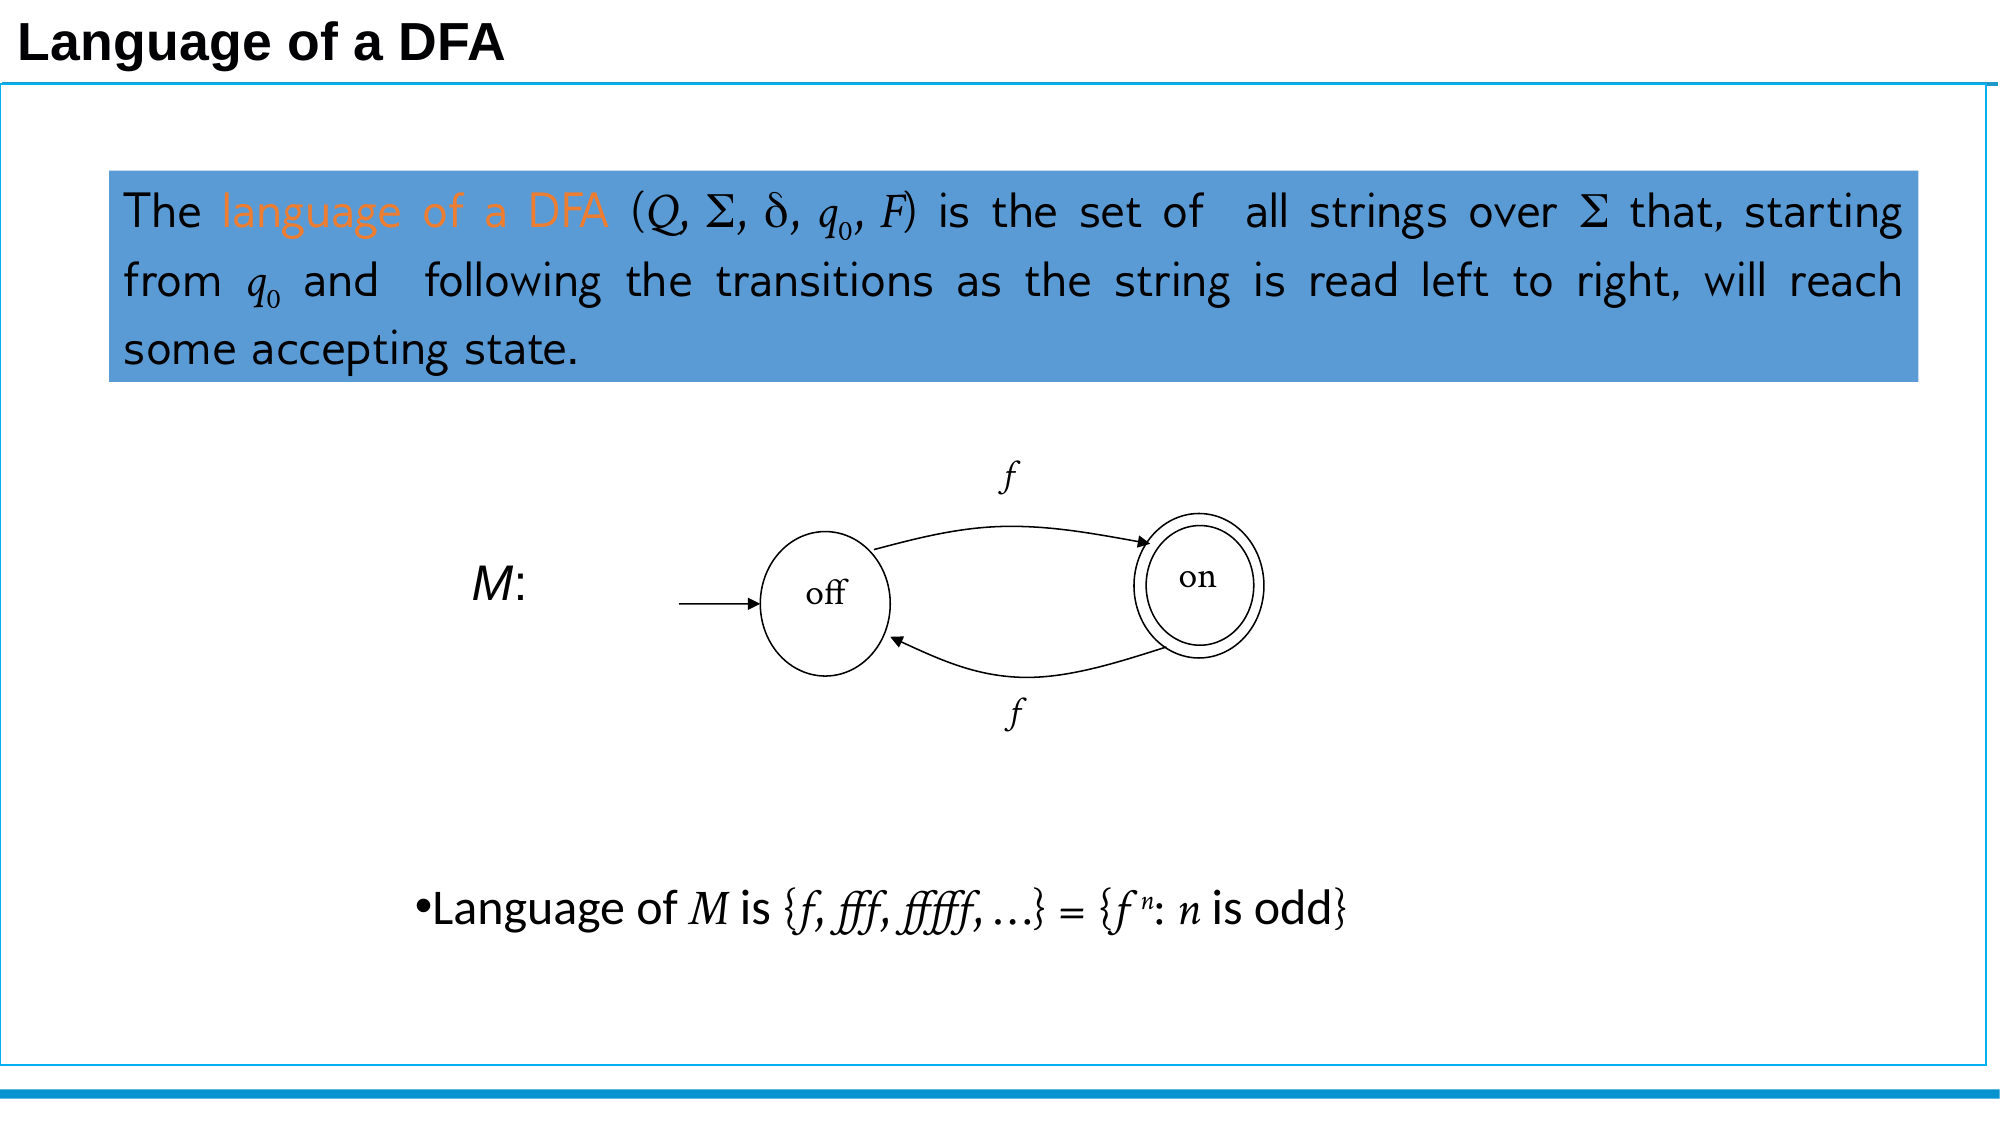

Language of a DFA

The language of a DFA (Q, Σ, δ, q0, F) is the set of  all strings over Σ that, starting from q0 and  following the transitions as the string is read left to right, will reach some accepting state.
f

on
M:
off

f
Language of M is {f, fff, fffff, …} = {f n: n is odd}